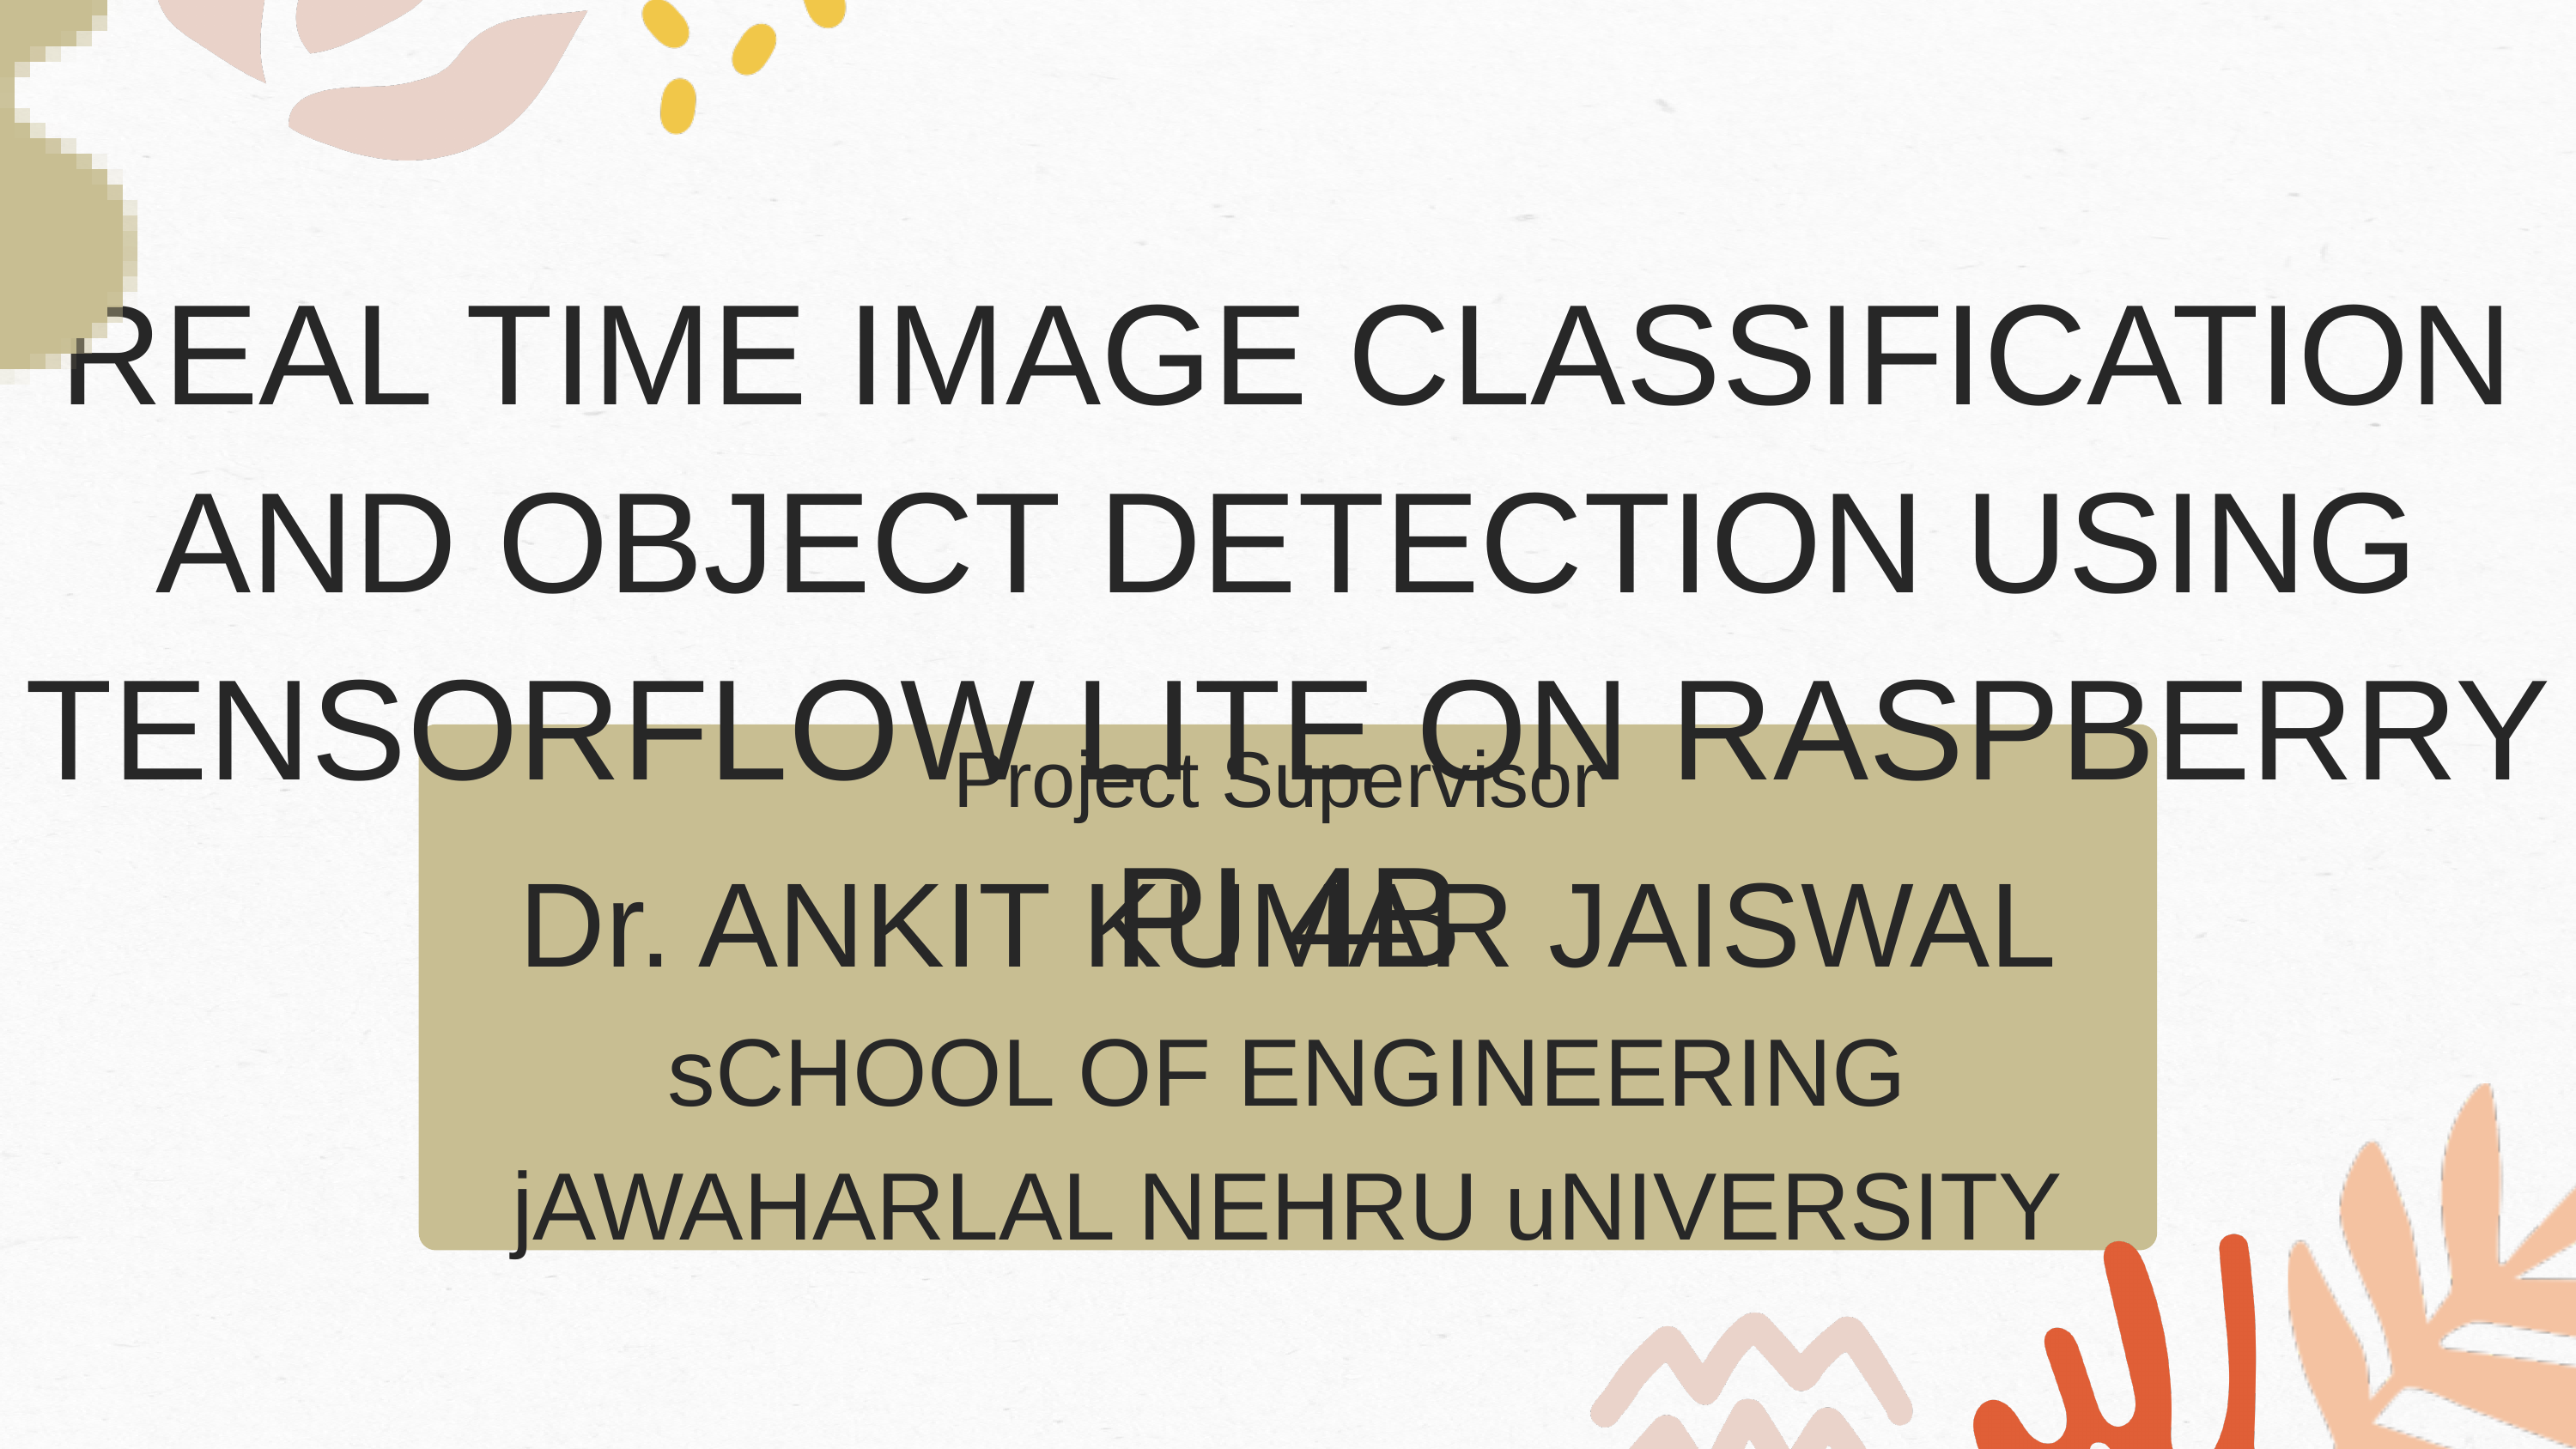

REAL TIME IMAGE CLASSIFICATION AND OBJECT DETECTION USING TENSORFLOW LITE ON RASPBERRY PI 4B
Project Supervisor
Dr. ANKIT KUMAR JAISWAL
sCHOOL OF ENGINEERING
jAWAHARLAL NEHRU uNIVERSITY